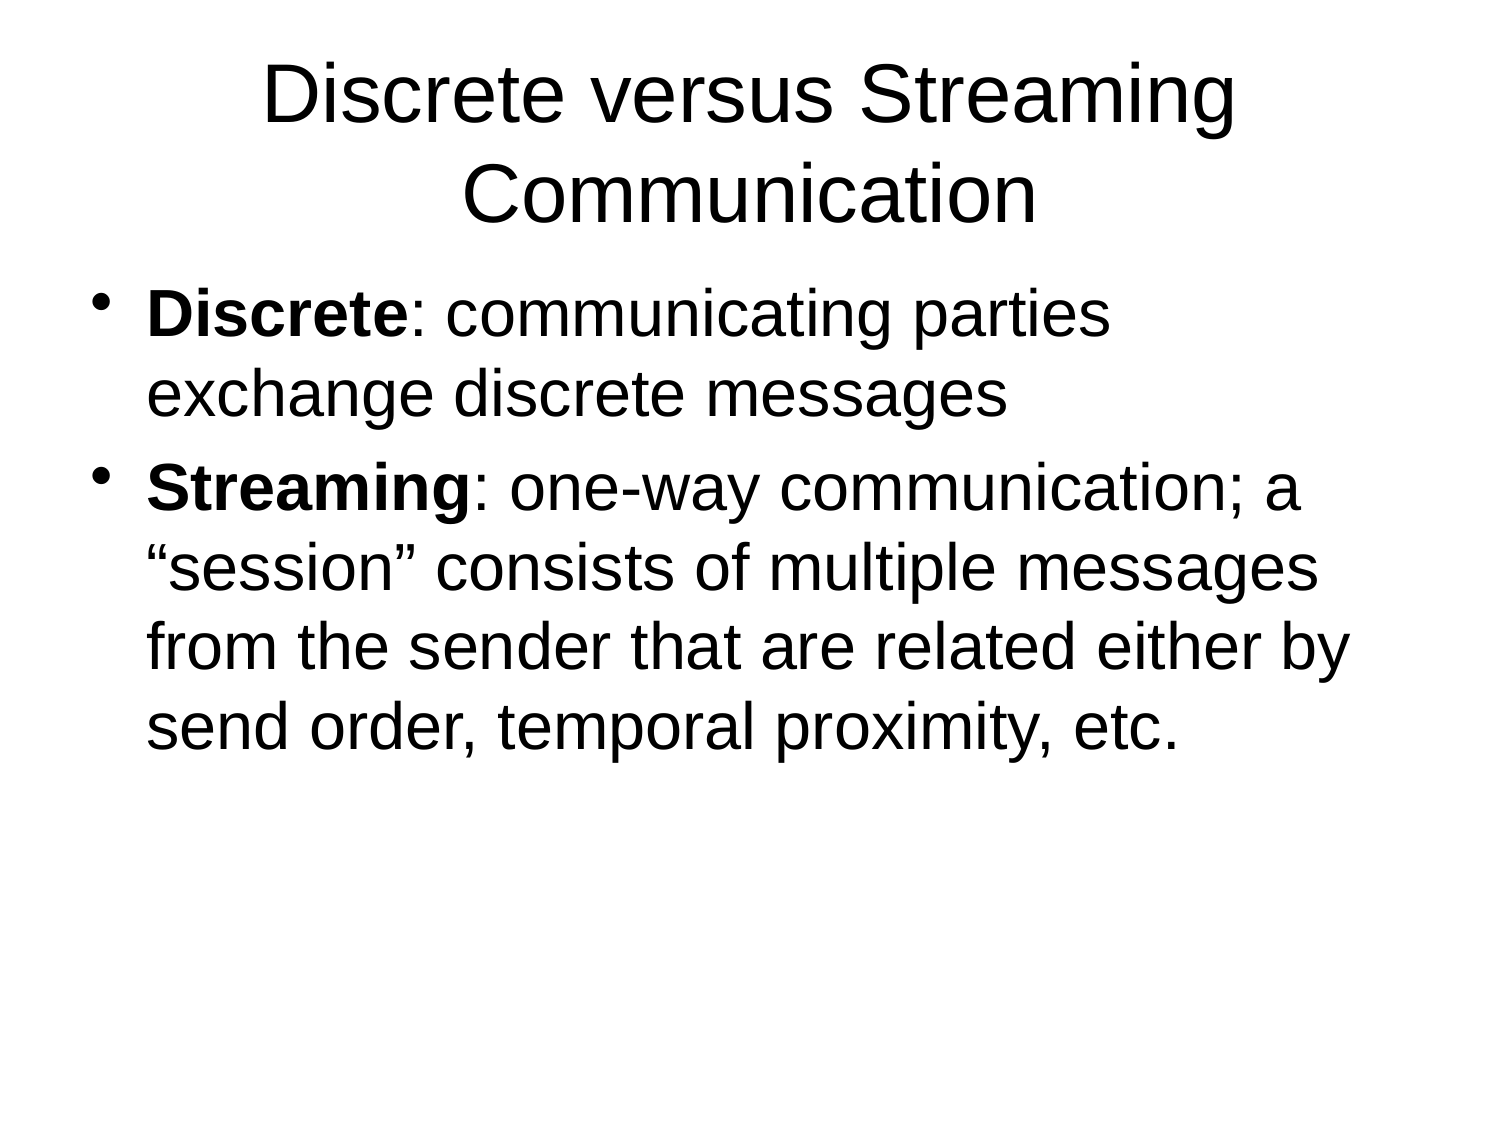

# Discrete versus Streaming Communication
Discrete: communicating parties exchange discrete messages
Streaming: one-way communication; a “session” consists of multiple messages from the sender that are related either by send order, temporal proximity, etc.